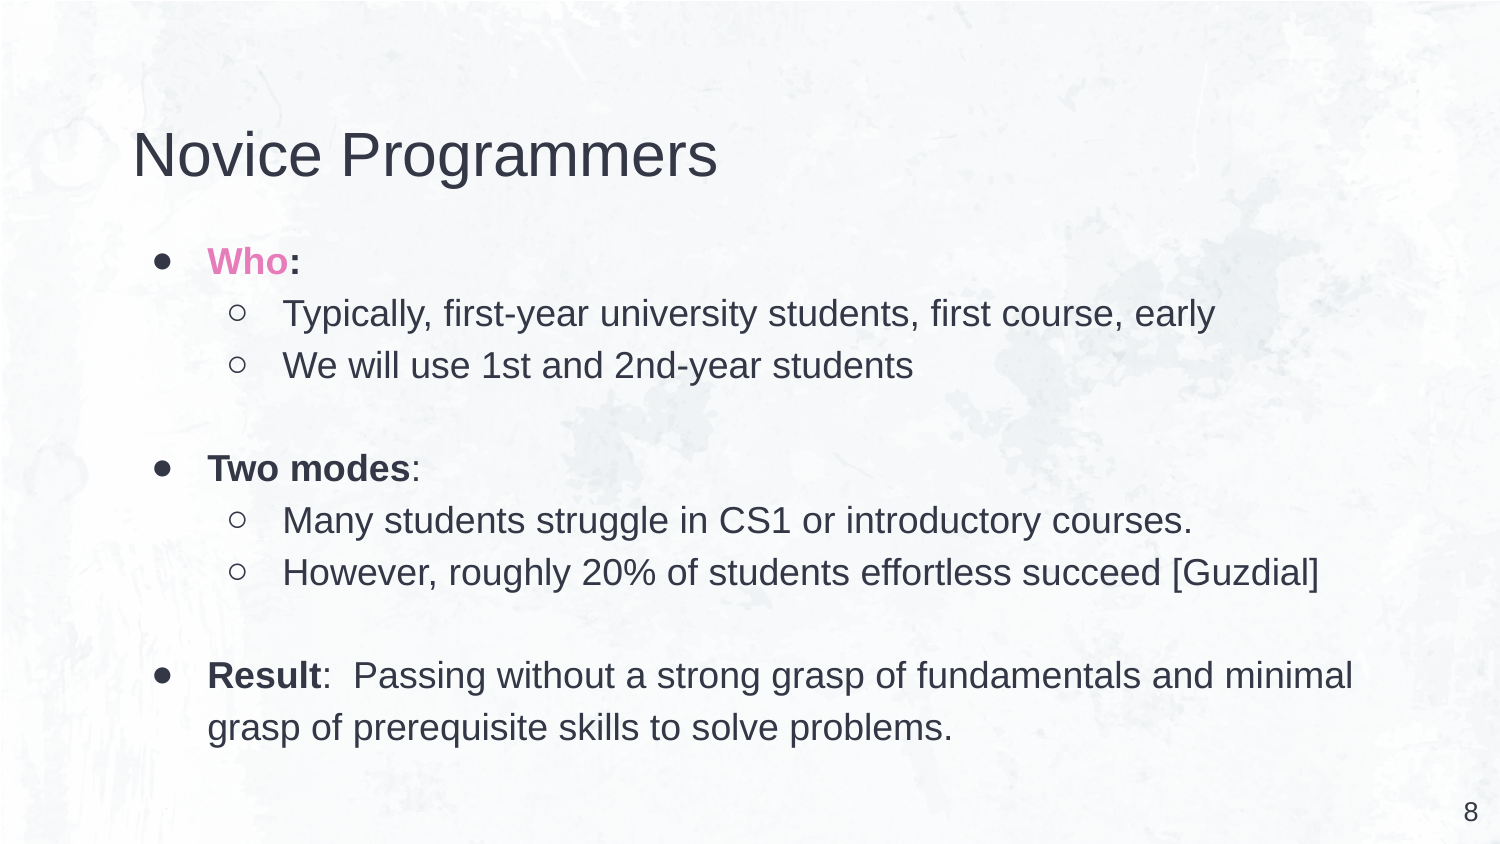

# Novice Programmers
Who:
Typically, first-year university students, first course, early
We will use 1st and 2nd-year students

Two modes:
Many students struggle in CS1 or introductory courses.
However, roughly 20% of students effortless succeed [Guzdial]

Result:  Passing without a strong grasp of fundamentals and minimal grasp of prerequisite skills to solve problems.

8